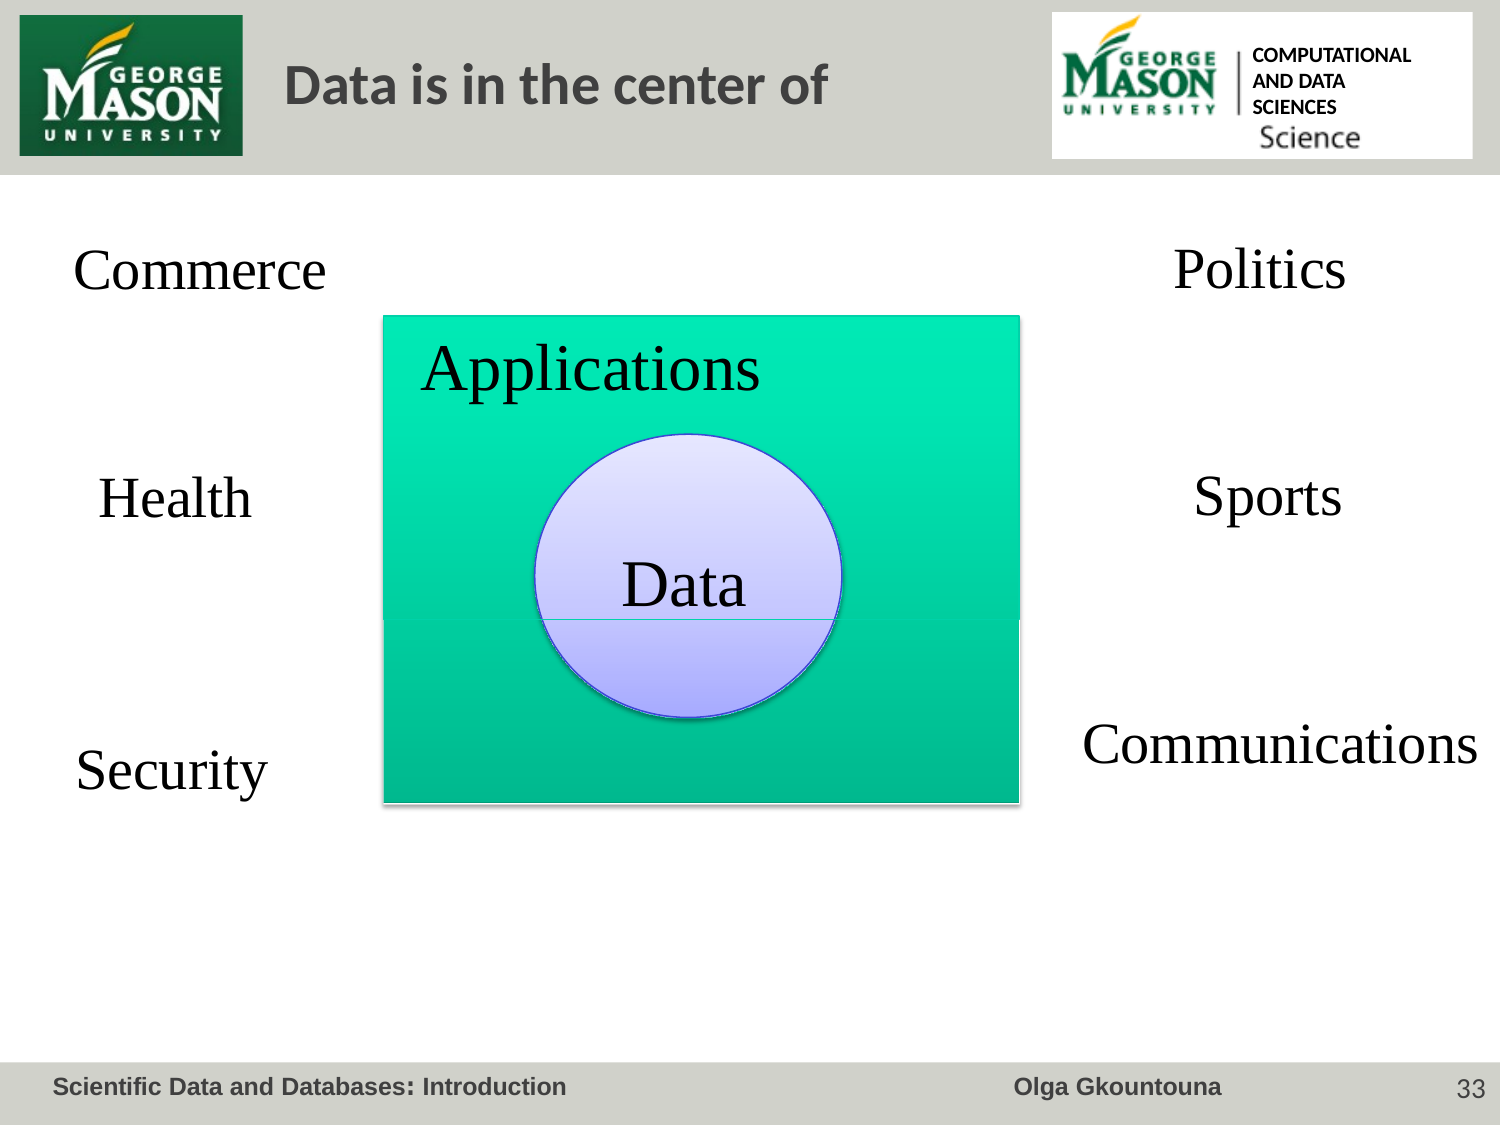

COMPUTATIONAL  AND DATA  SCIENCES
# Data is in the center of
Politics
Commerce

Applications

Data

Sports
Health
Communications
Security
33
Scientific Data and Databases: Introduction
Olga Gkountouna